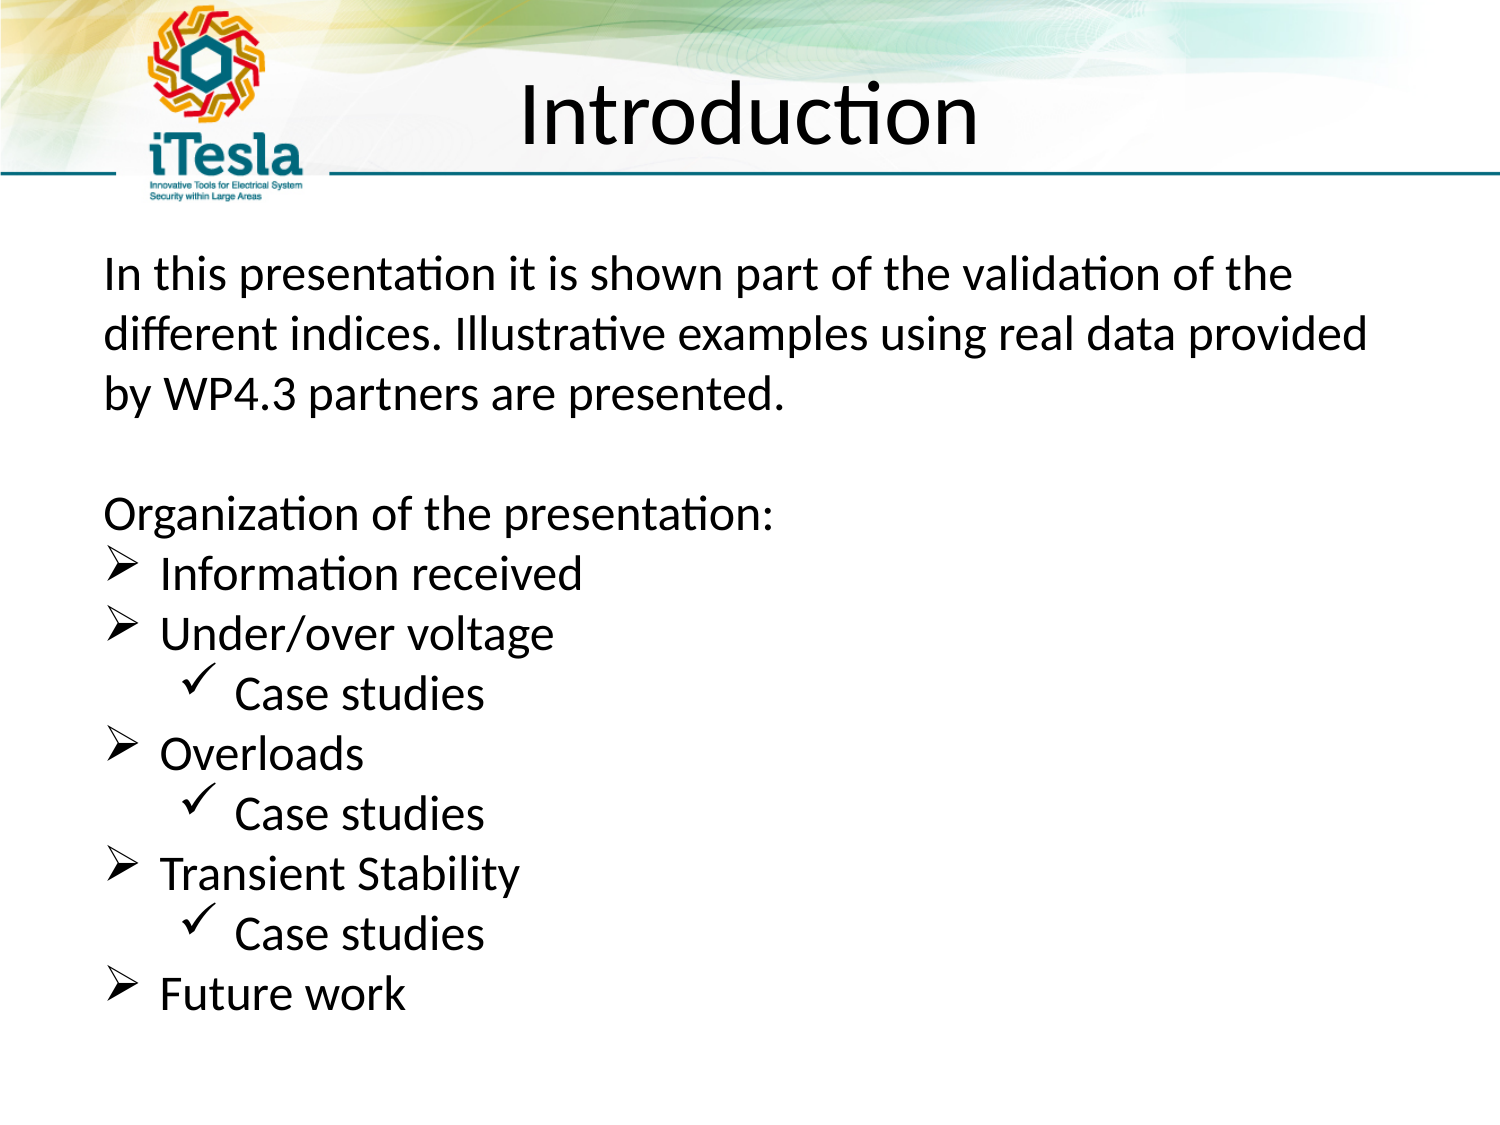

# Introduction
In this presentation it is shown part of the validation of the different indices. Illustrative examples using real data provided by WP4.3 partners are presented.

Organization of the presentation:
Information received
Under/over voltage
Case studies
Overloads
Case studies
Transient Stability
Case studies
Future work